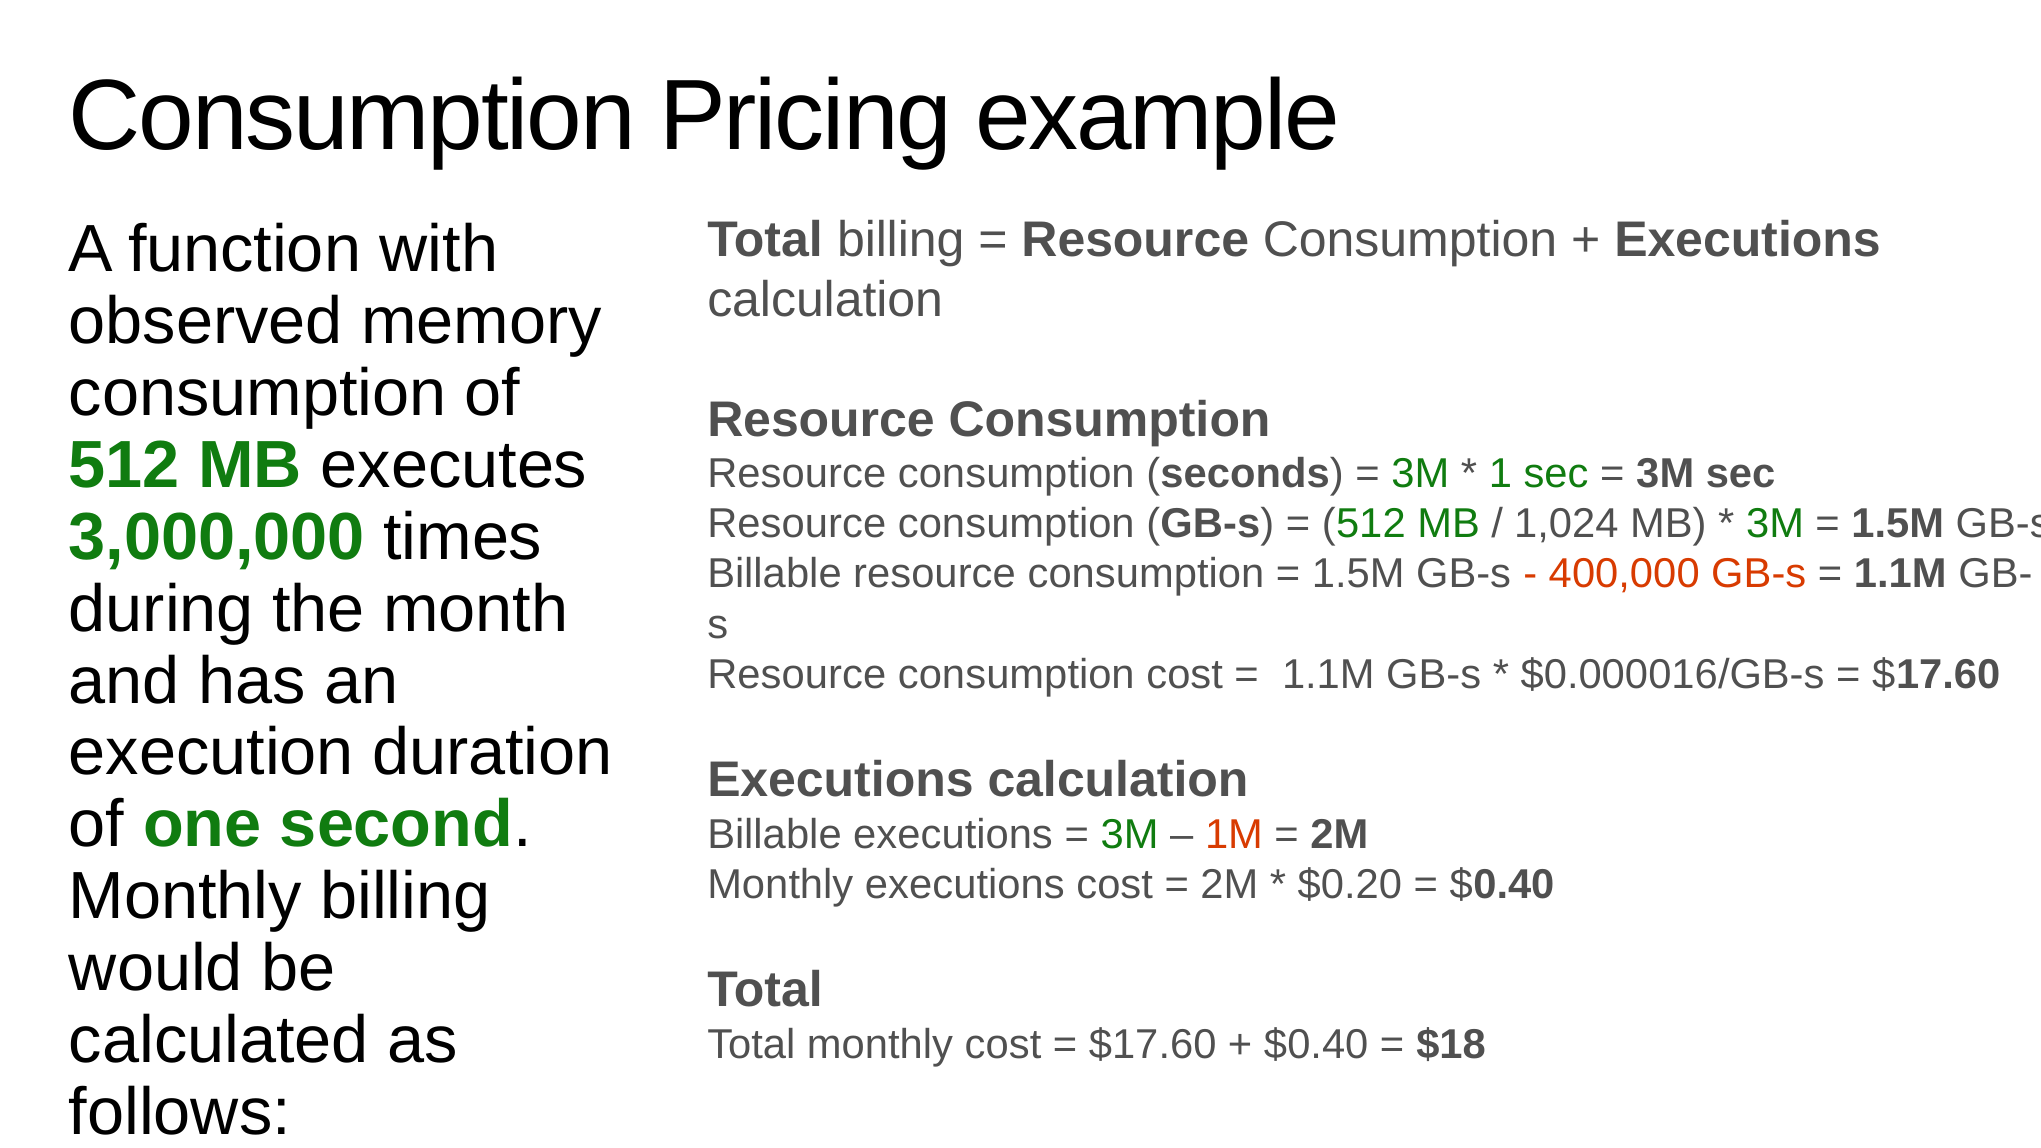

# Consumption Pricing example
Total billing = Resource Consumption + Executions calculation

Resource Consumption
Resource consumption (seconds) = 3M * 1 sec = 3M sec
Resource consumption (GB-s) = (512 MB / 1,024 MB) * 3M = 1.5M GB-s
Billable resource consumption = 1.5M GB-s - 400,000 GB-s = 1.1M GB-s
Resource consumption cost =  1.1M GB-s * $0.000016/GB-s = $17.60

Executions calculation
Billable executions = 3M – 1M = 2M
Monthly executions cost = 2M * $0.20 = $0.40

Total
Total monthly cost = $17.60 + $0.40 = $18
A function with observed memory consumption of 512 MB executes 3,000,000 times during the month and has an execution duration of one second. Monthly billing would be calculated as follows: